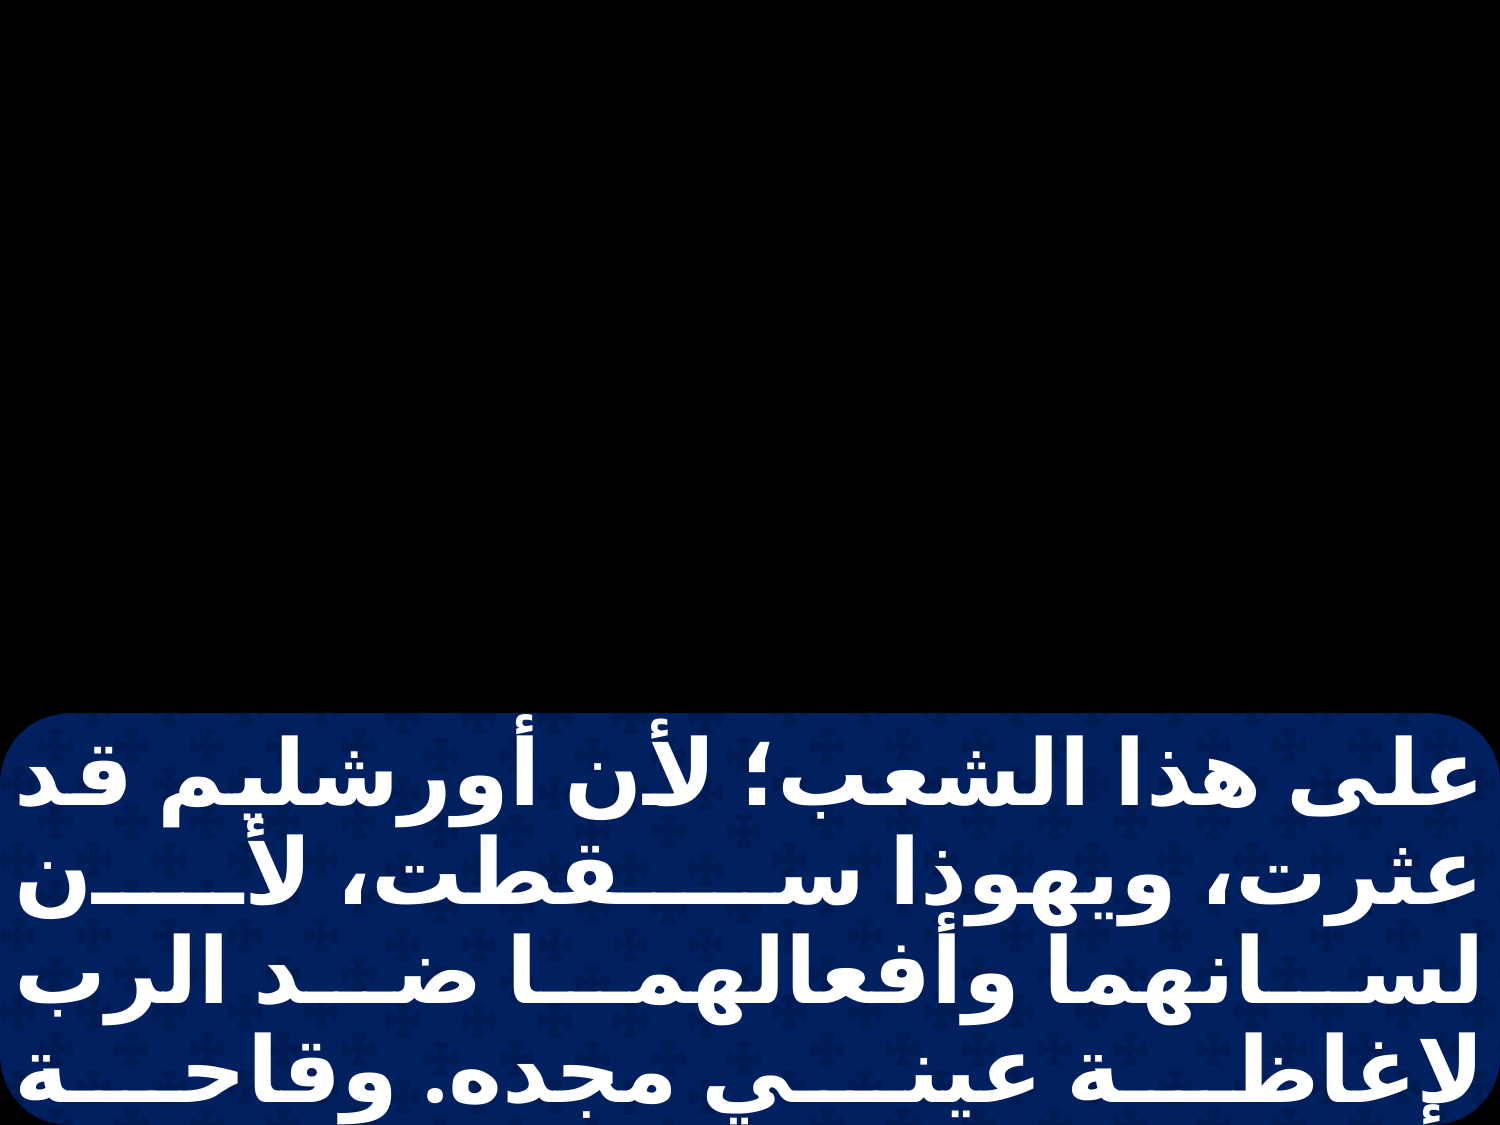

على هذا الشعب؛ لأن أورشليم قد عثرت، ويهوذا سقطت، لأن لسانهما وأفعالهما ضد الرب لإغاظة عيني مجده. وقاحة وجوههم تشهد عليهم، فإنهم يجاهرون بخطيتهم كسدوم. لا يسترونها، فويل